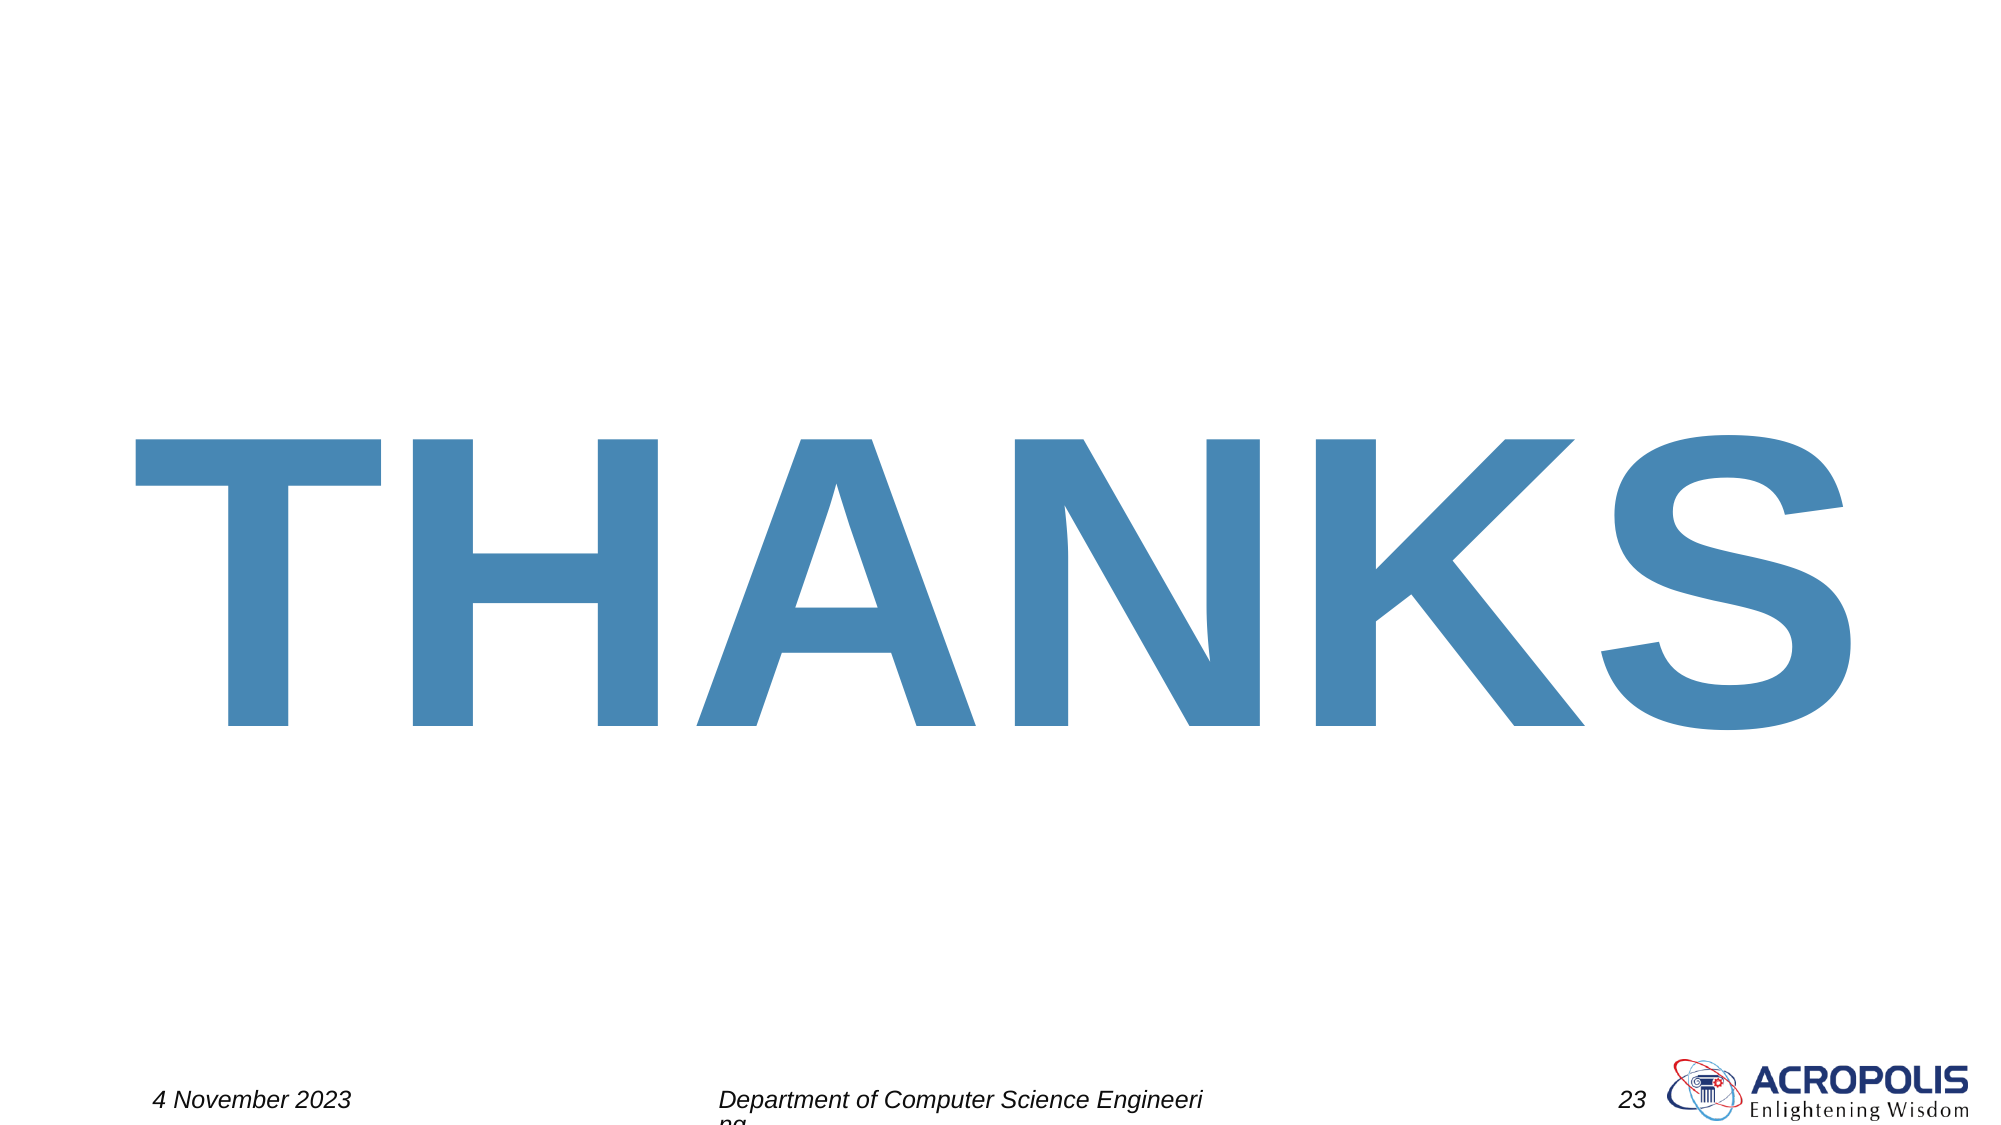

THANKS
4 November 2023
Department of Computer Science Engineering
23